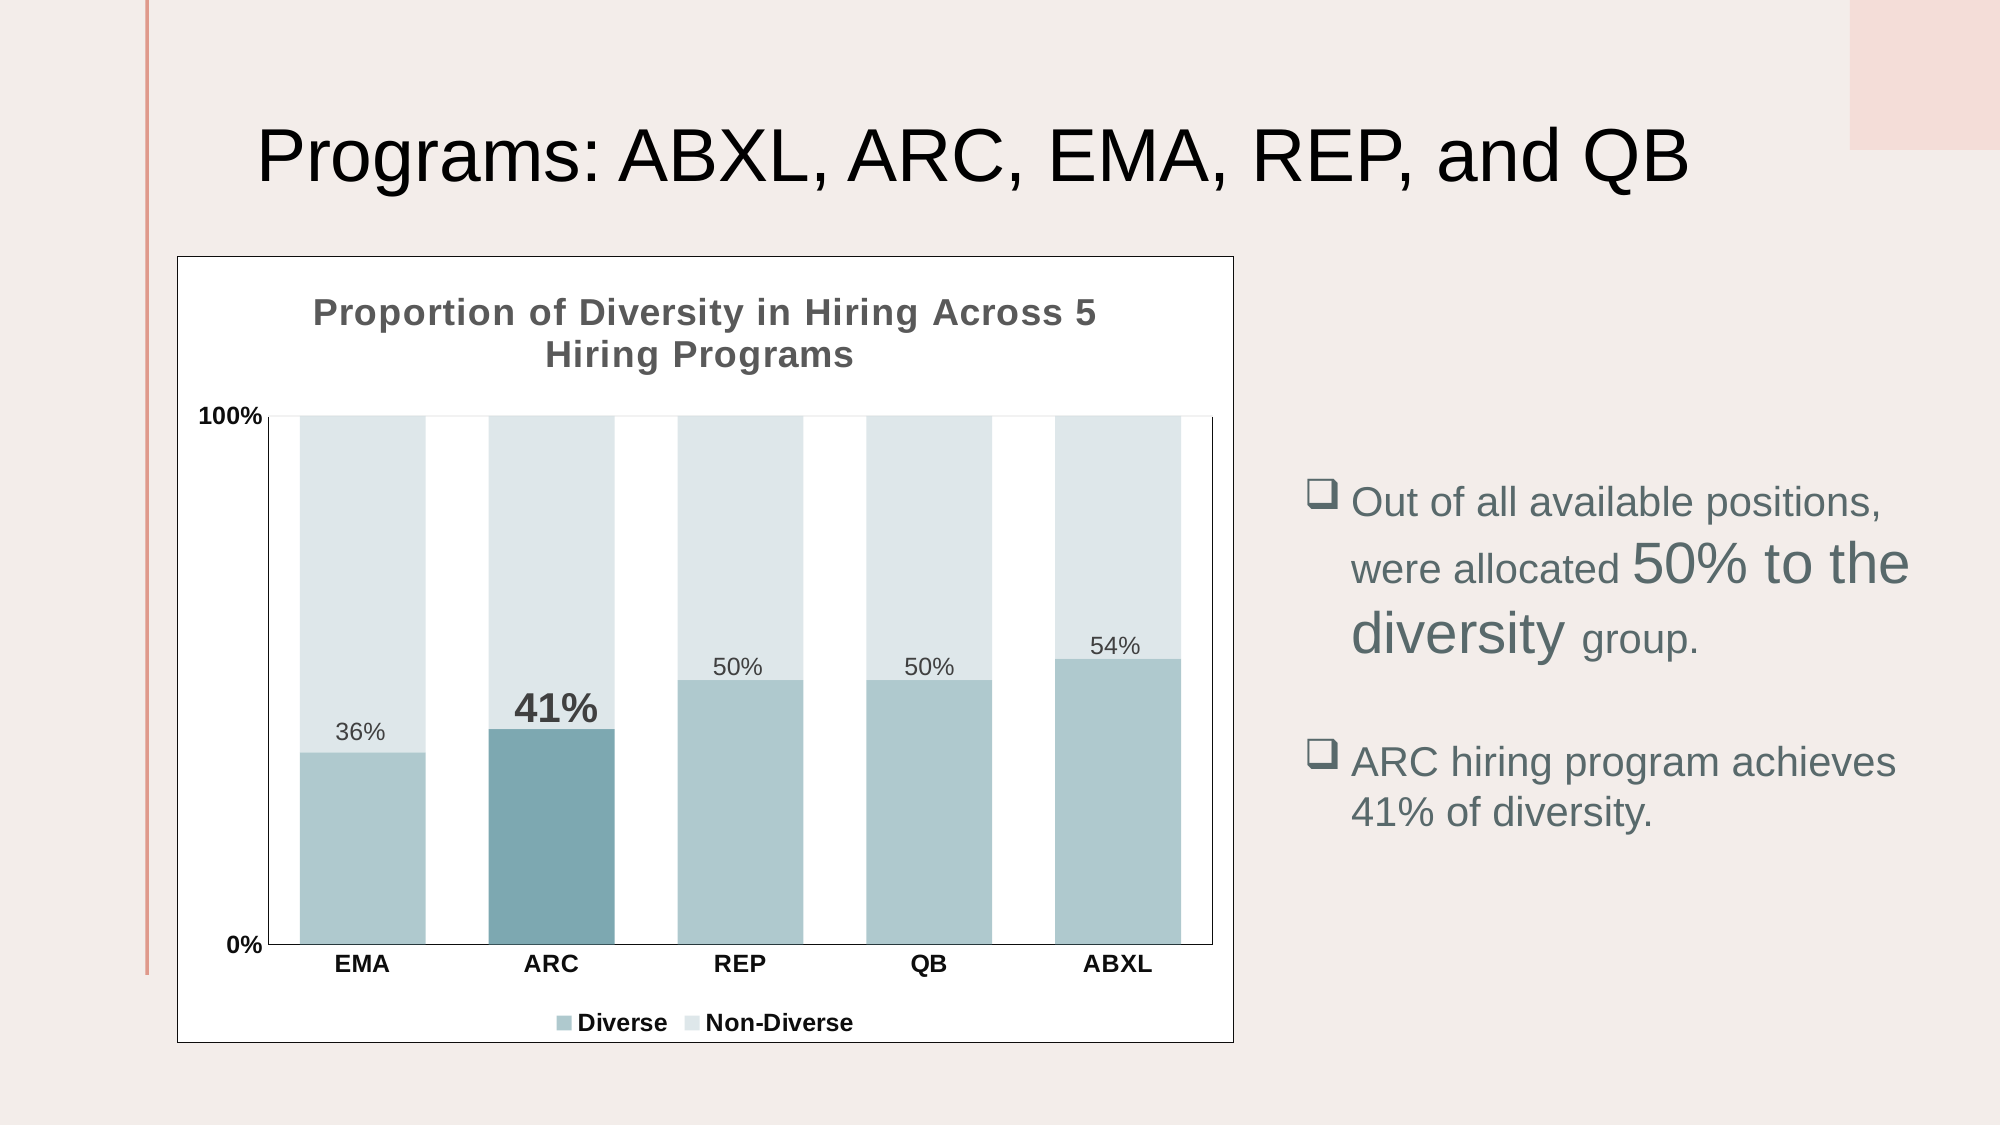

# Programs: ABXL, ARC, EMA, REP, and QB

### Chart: Proportion of Diversity in Hiring Across 5 Hiring Programs

| Category | Diverse | Non-Diverse |
|---|---|---|
| EMA | 0.36363636363636365 | 0.6363636363636364 |
| ARC | 0.4074074074074074 | 0.5925925925925926 |
| REP | 0.5 | 0.5 |
| QB | 0.5 | 0.5 |
| ABXL | 0.5402298850574713 | 0.45977011494252873 |
Out of all available positions, were allocated 50% to the diversity group.

ARC hiring program achieves 41% of diversity.